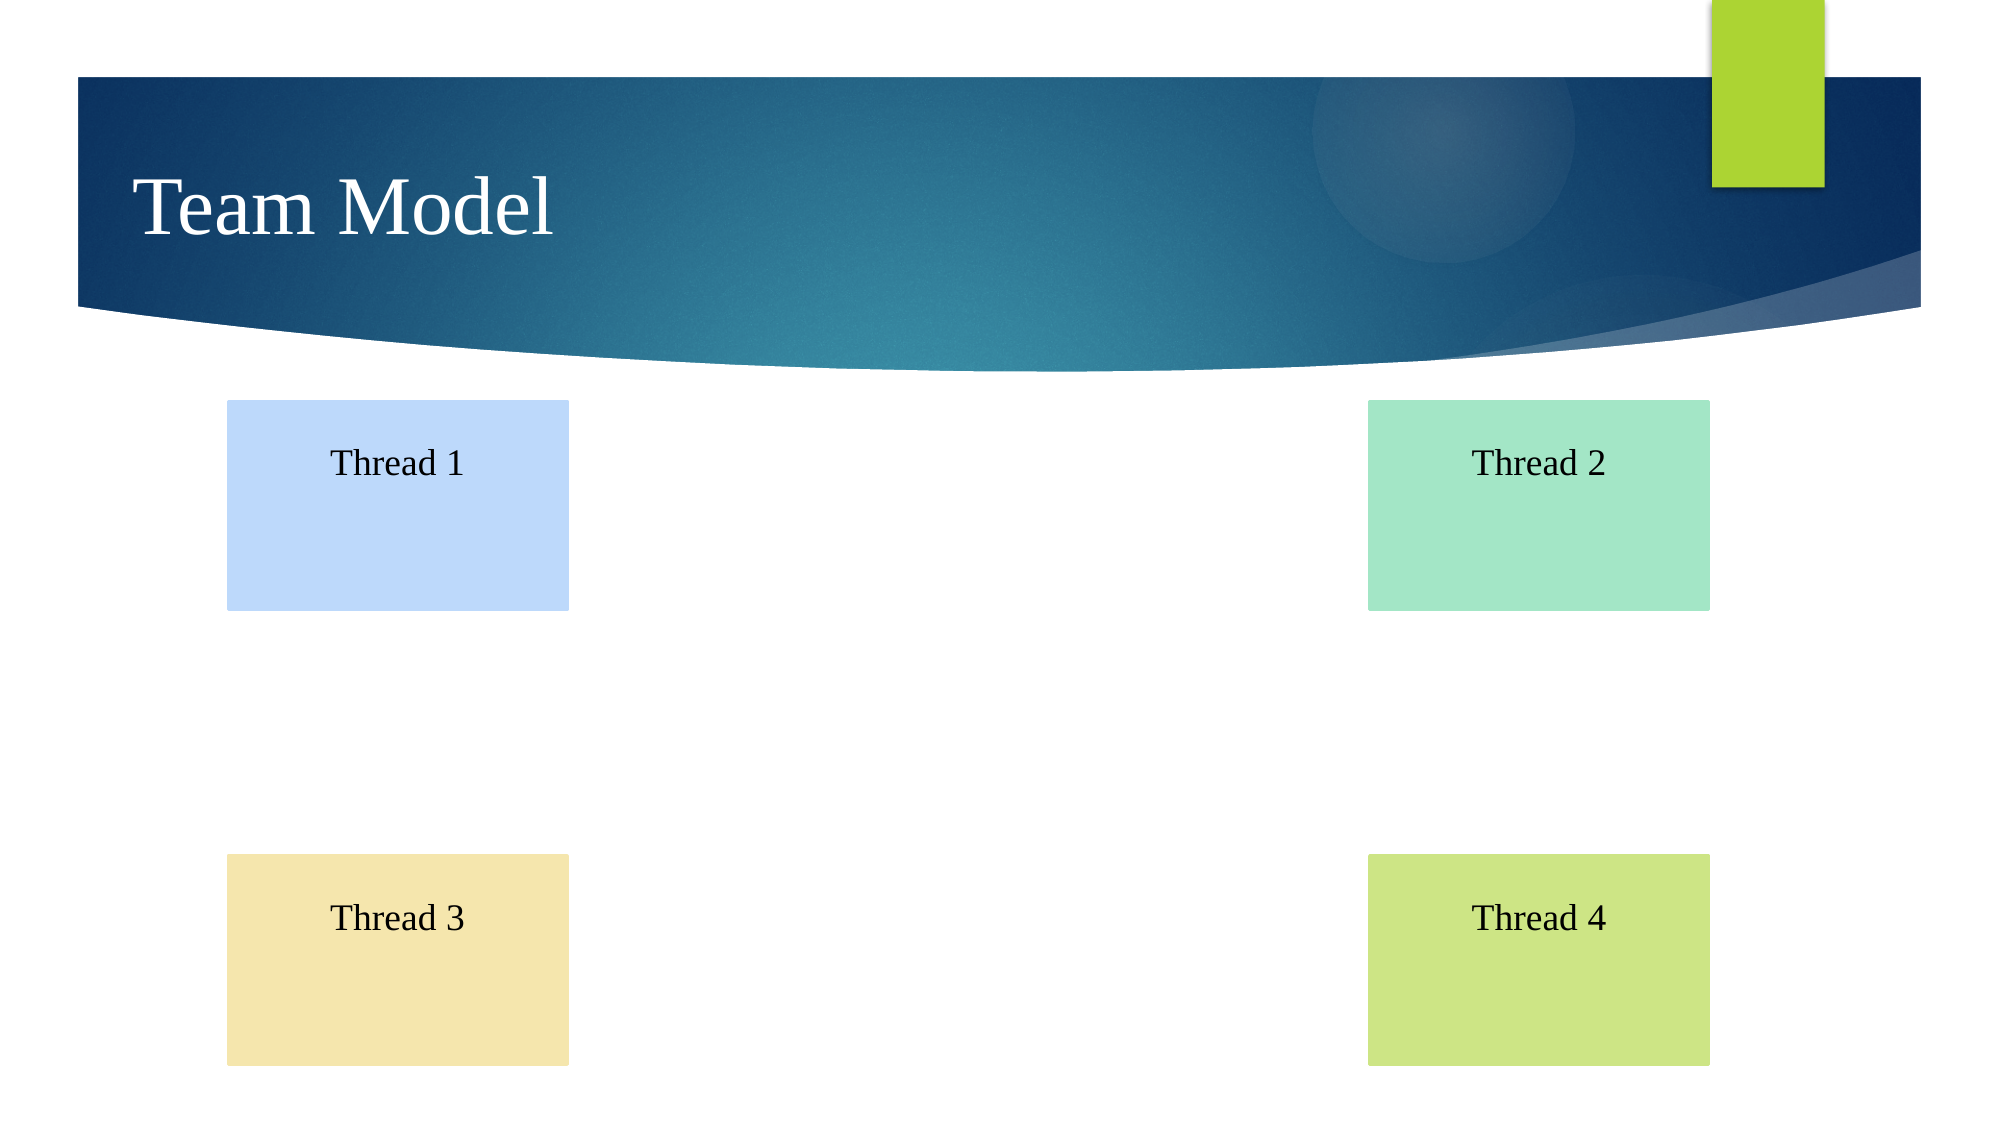

Team Model
Thread 1

Thread 2

Thread 3

Thread 4